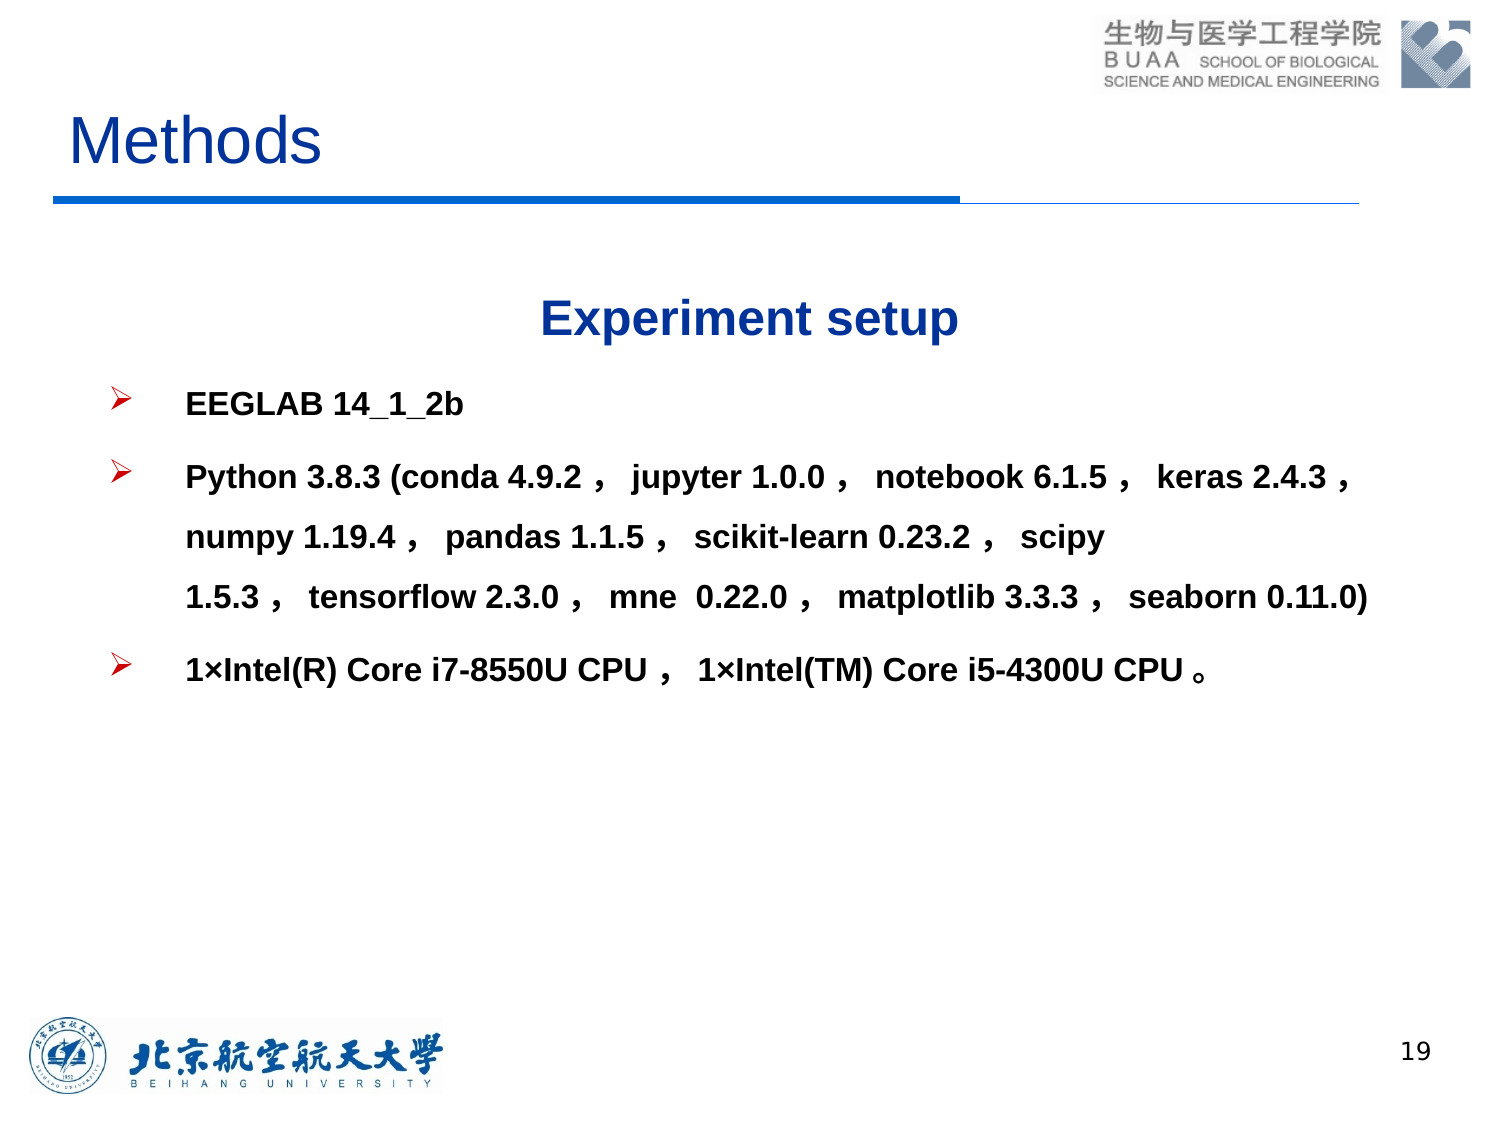

# Methods
Experiment setup
EEGLAB 14_1_2b
Python 3.8.3 (conda 4.9.2，jupyter 1.0.0，notebook 6.1.5，keras 2.4.3，numpy 1.19.4，pandas 1.1.5，scikit-learn 0.23.2，scipy 1.5.3，tensorflow 2.3.0，mne  0.22.0，matplotlib 3.3.3，seaborn 0.11.0)
1×Intel(R) Core i7-8550U CPU，1×Intel(TM) Core i5-4300U CPU。
19